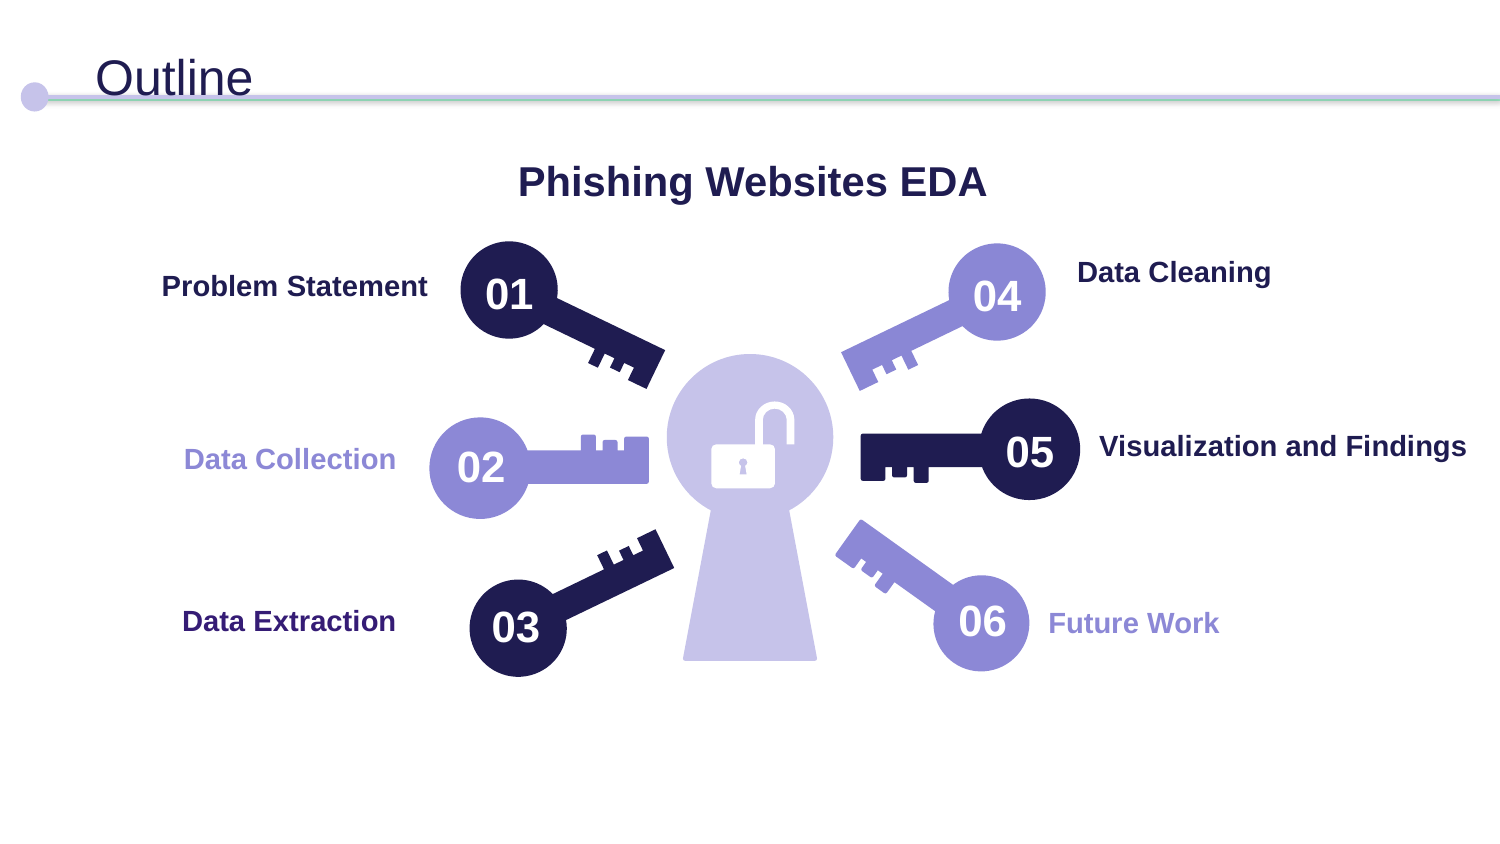

# Outline

Phishing Websites EDA
01
04

03

Data Cleaning
Problem Statement

05

Visualization and Findings
02
Data Collection

06
03
Data Extraction
Future Work
conclusion